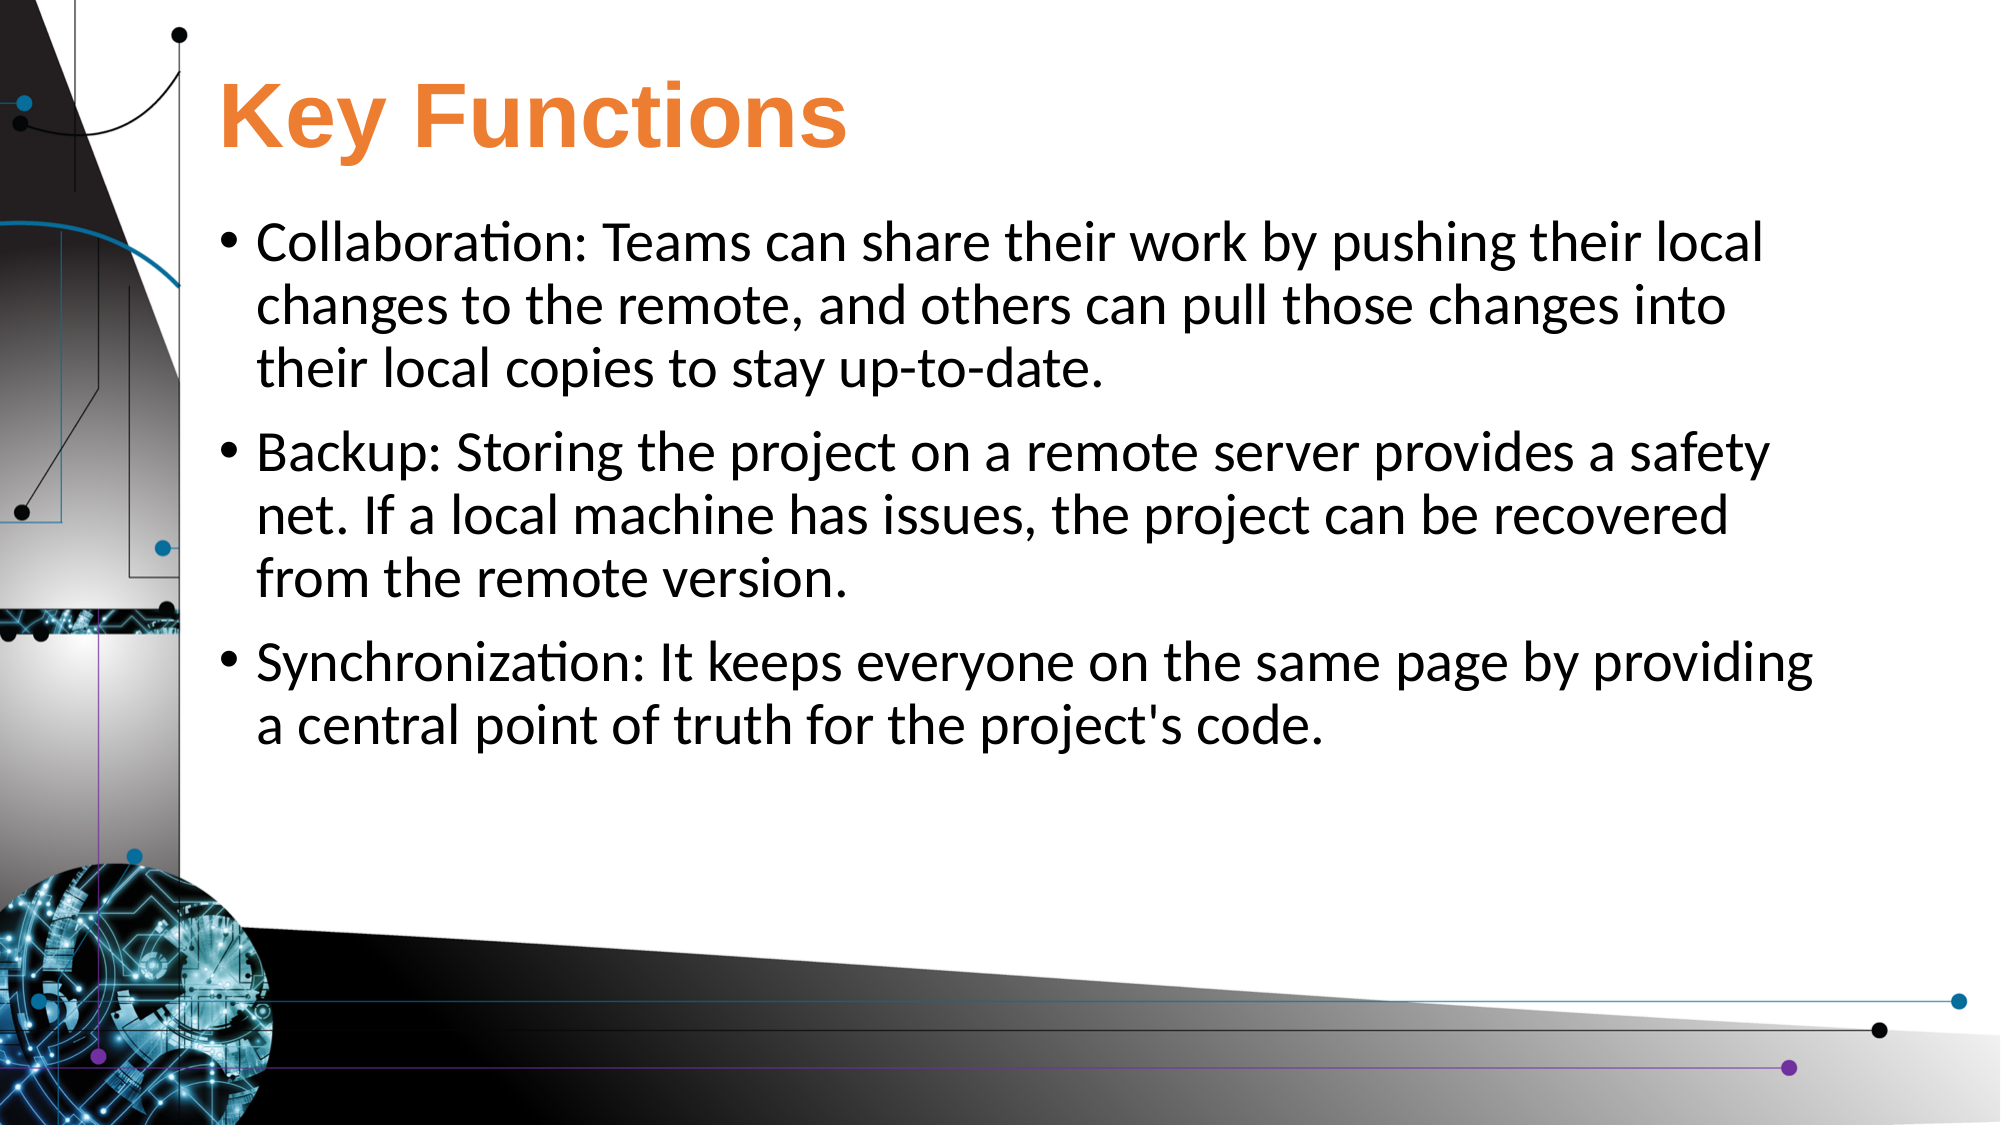

# Key Functions
Collaboration: Teams can share their work by pushing their local changes to the remote, and others can pull those changes into their local copies to stay up-to-date.
Backup: Storing the project on a remote server provides a safety net. If a local machine has issues, the project can be recovered from the remote version.
Synchronization: It keeps everyone on the same page by providing a central point of truth for the project's code.